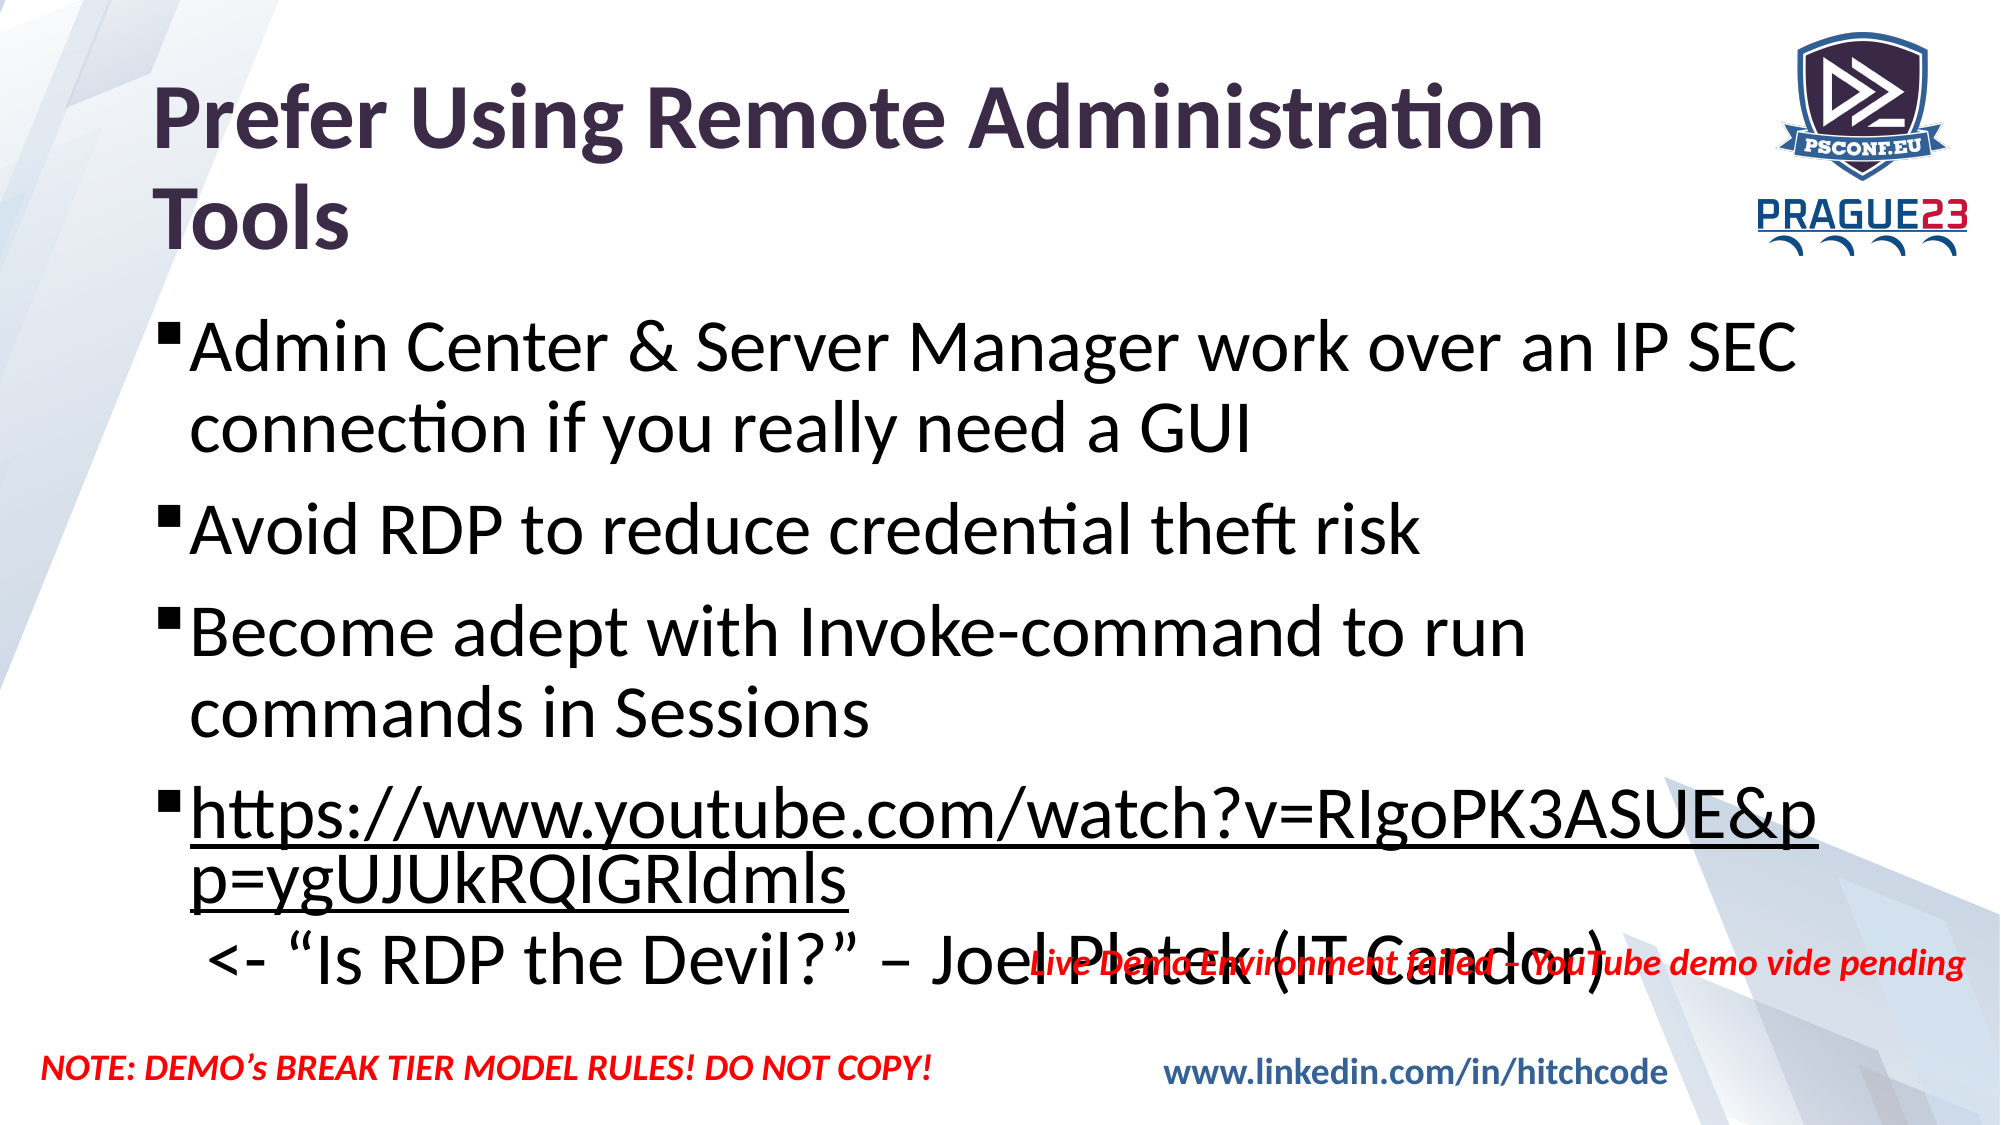

# Prefer Using Remote Administration Tools
Admin Center & Server Manager work over an IP SEC connection if you really need a GUI
Avoid RDP to reduce credential theft risk
Become adept with Invoke-command to run commands in Sessions
https://www.youtube.com/watch?v=RIgoPK3ASUE&pp=ygUJUkRQIGRldmls <- “Is RDP the Devil?” – Joel Platek (IT Candor)

Live Demo Environment failed – YouTube demo vide pending
NOTE: DEMO’s BREAK TIER MODEL RULES! DO NOT COPY!